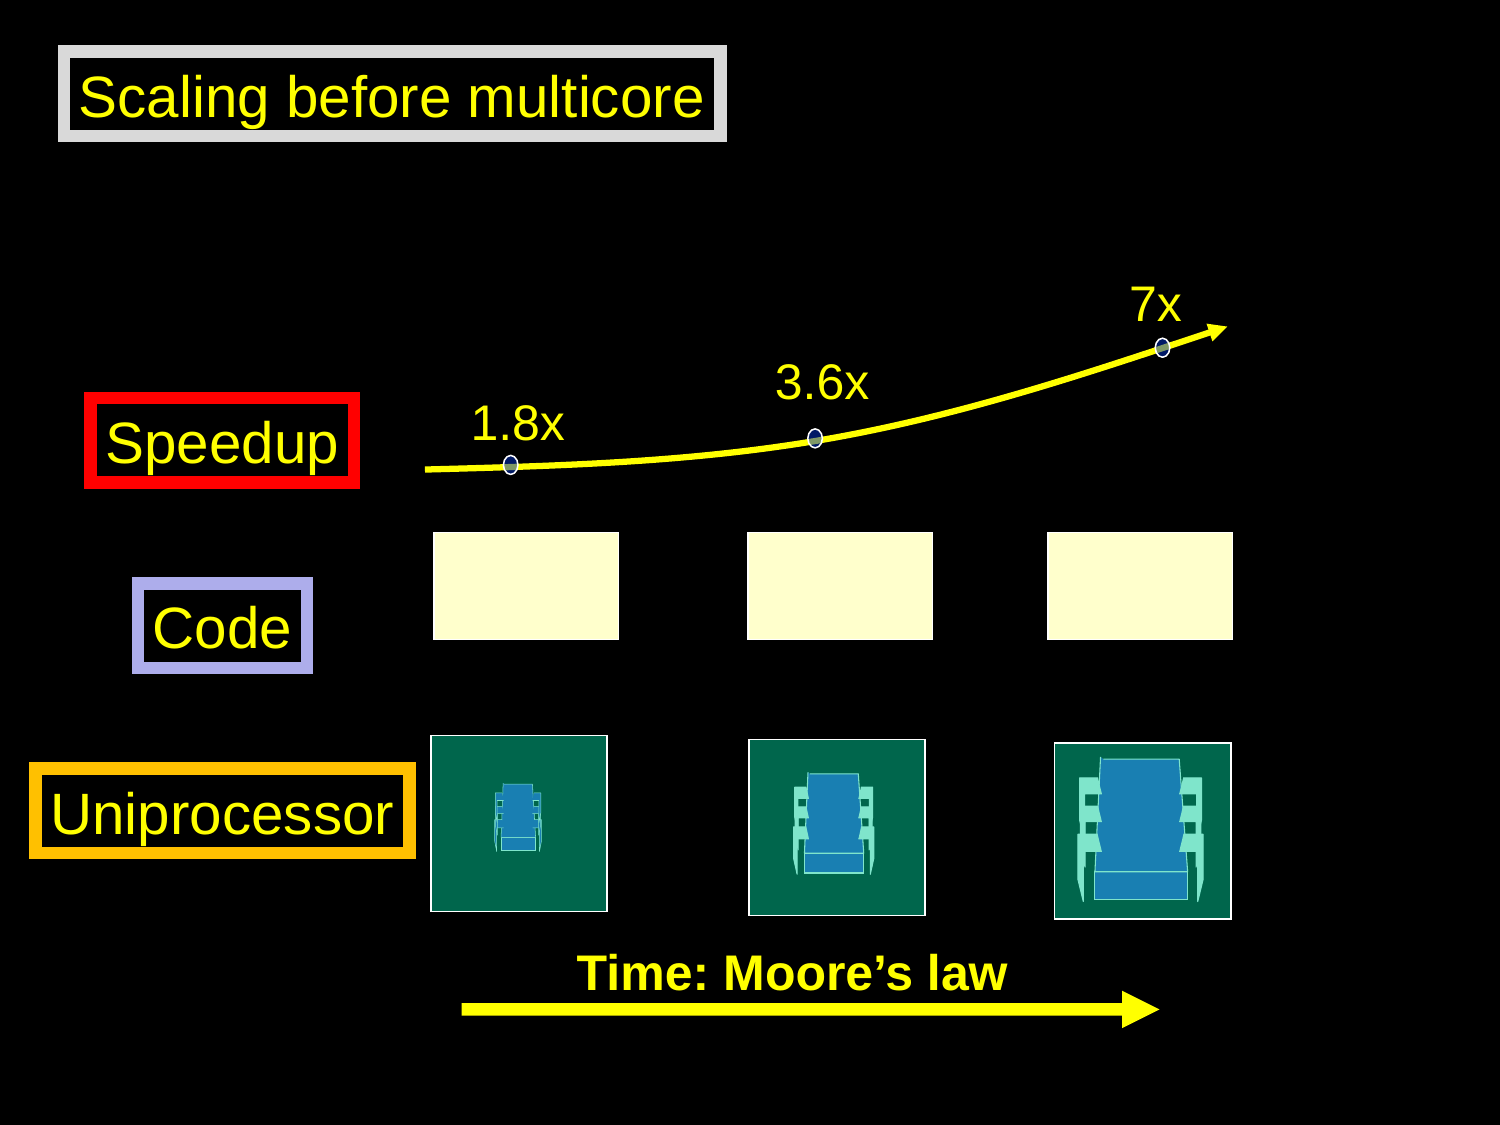

Scaling before multicore
7x

3.6x
1.8x
Speedup

Code

Uniprocessor

Time: Moore’s law